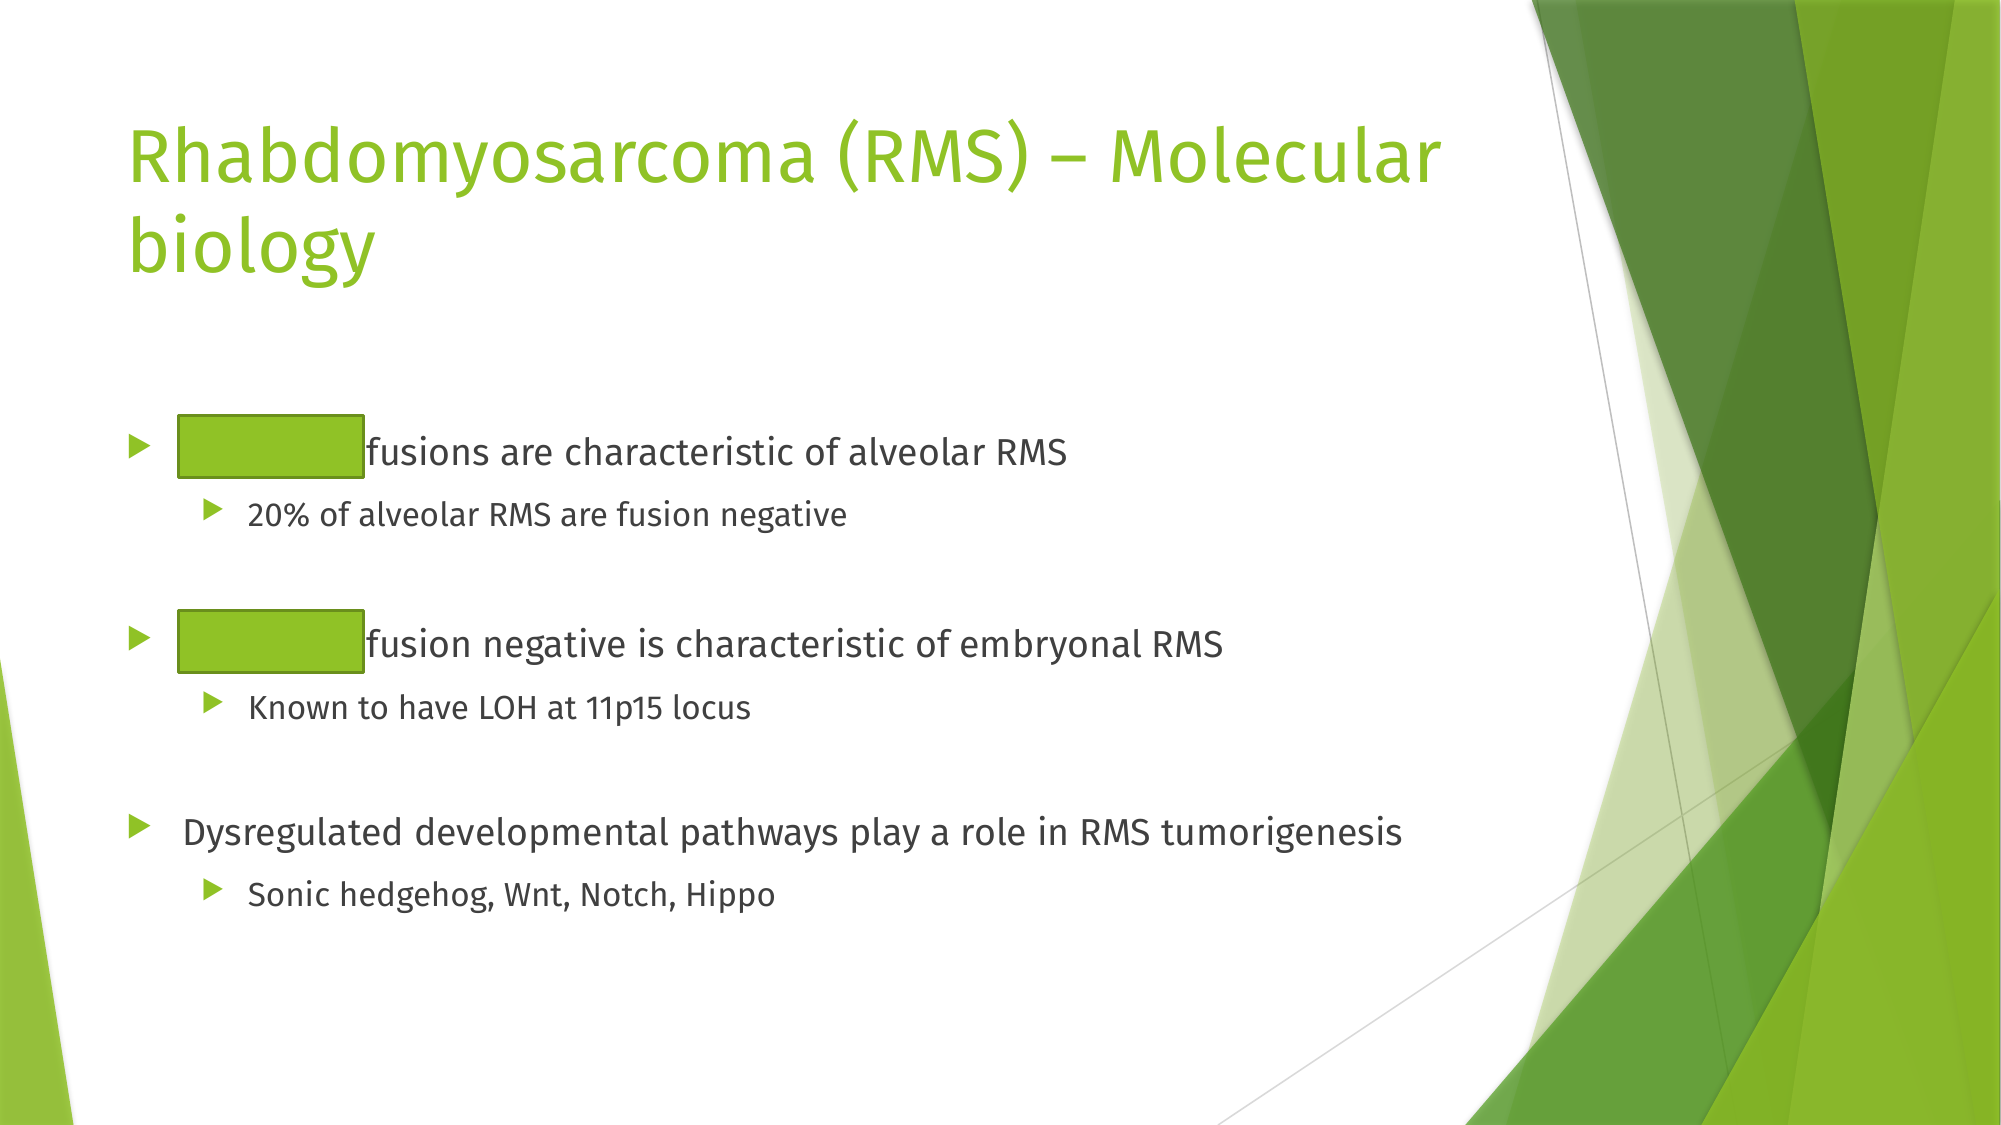

# Rhabdomyosarcoma (RMS) – Molecular biology

PAX-FOX01 fusions are characteristic of alveolar RMS
20% of alveolar RMS are fusion negative

PAX-FOX01 fusion negative is characteristic of embryonal RMS
Known to have LOH at 11p15 locus

Dysregulated developmental pathways play a role in RMS tumorigenesis
Sonic hedgehog, Wnt, Notch, Hippo